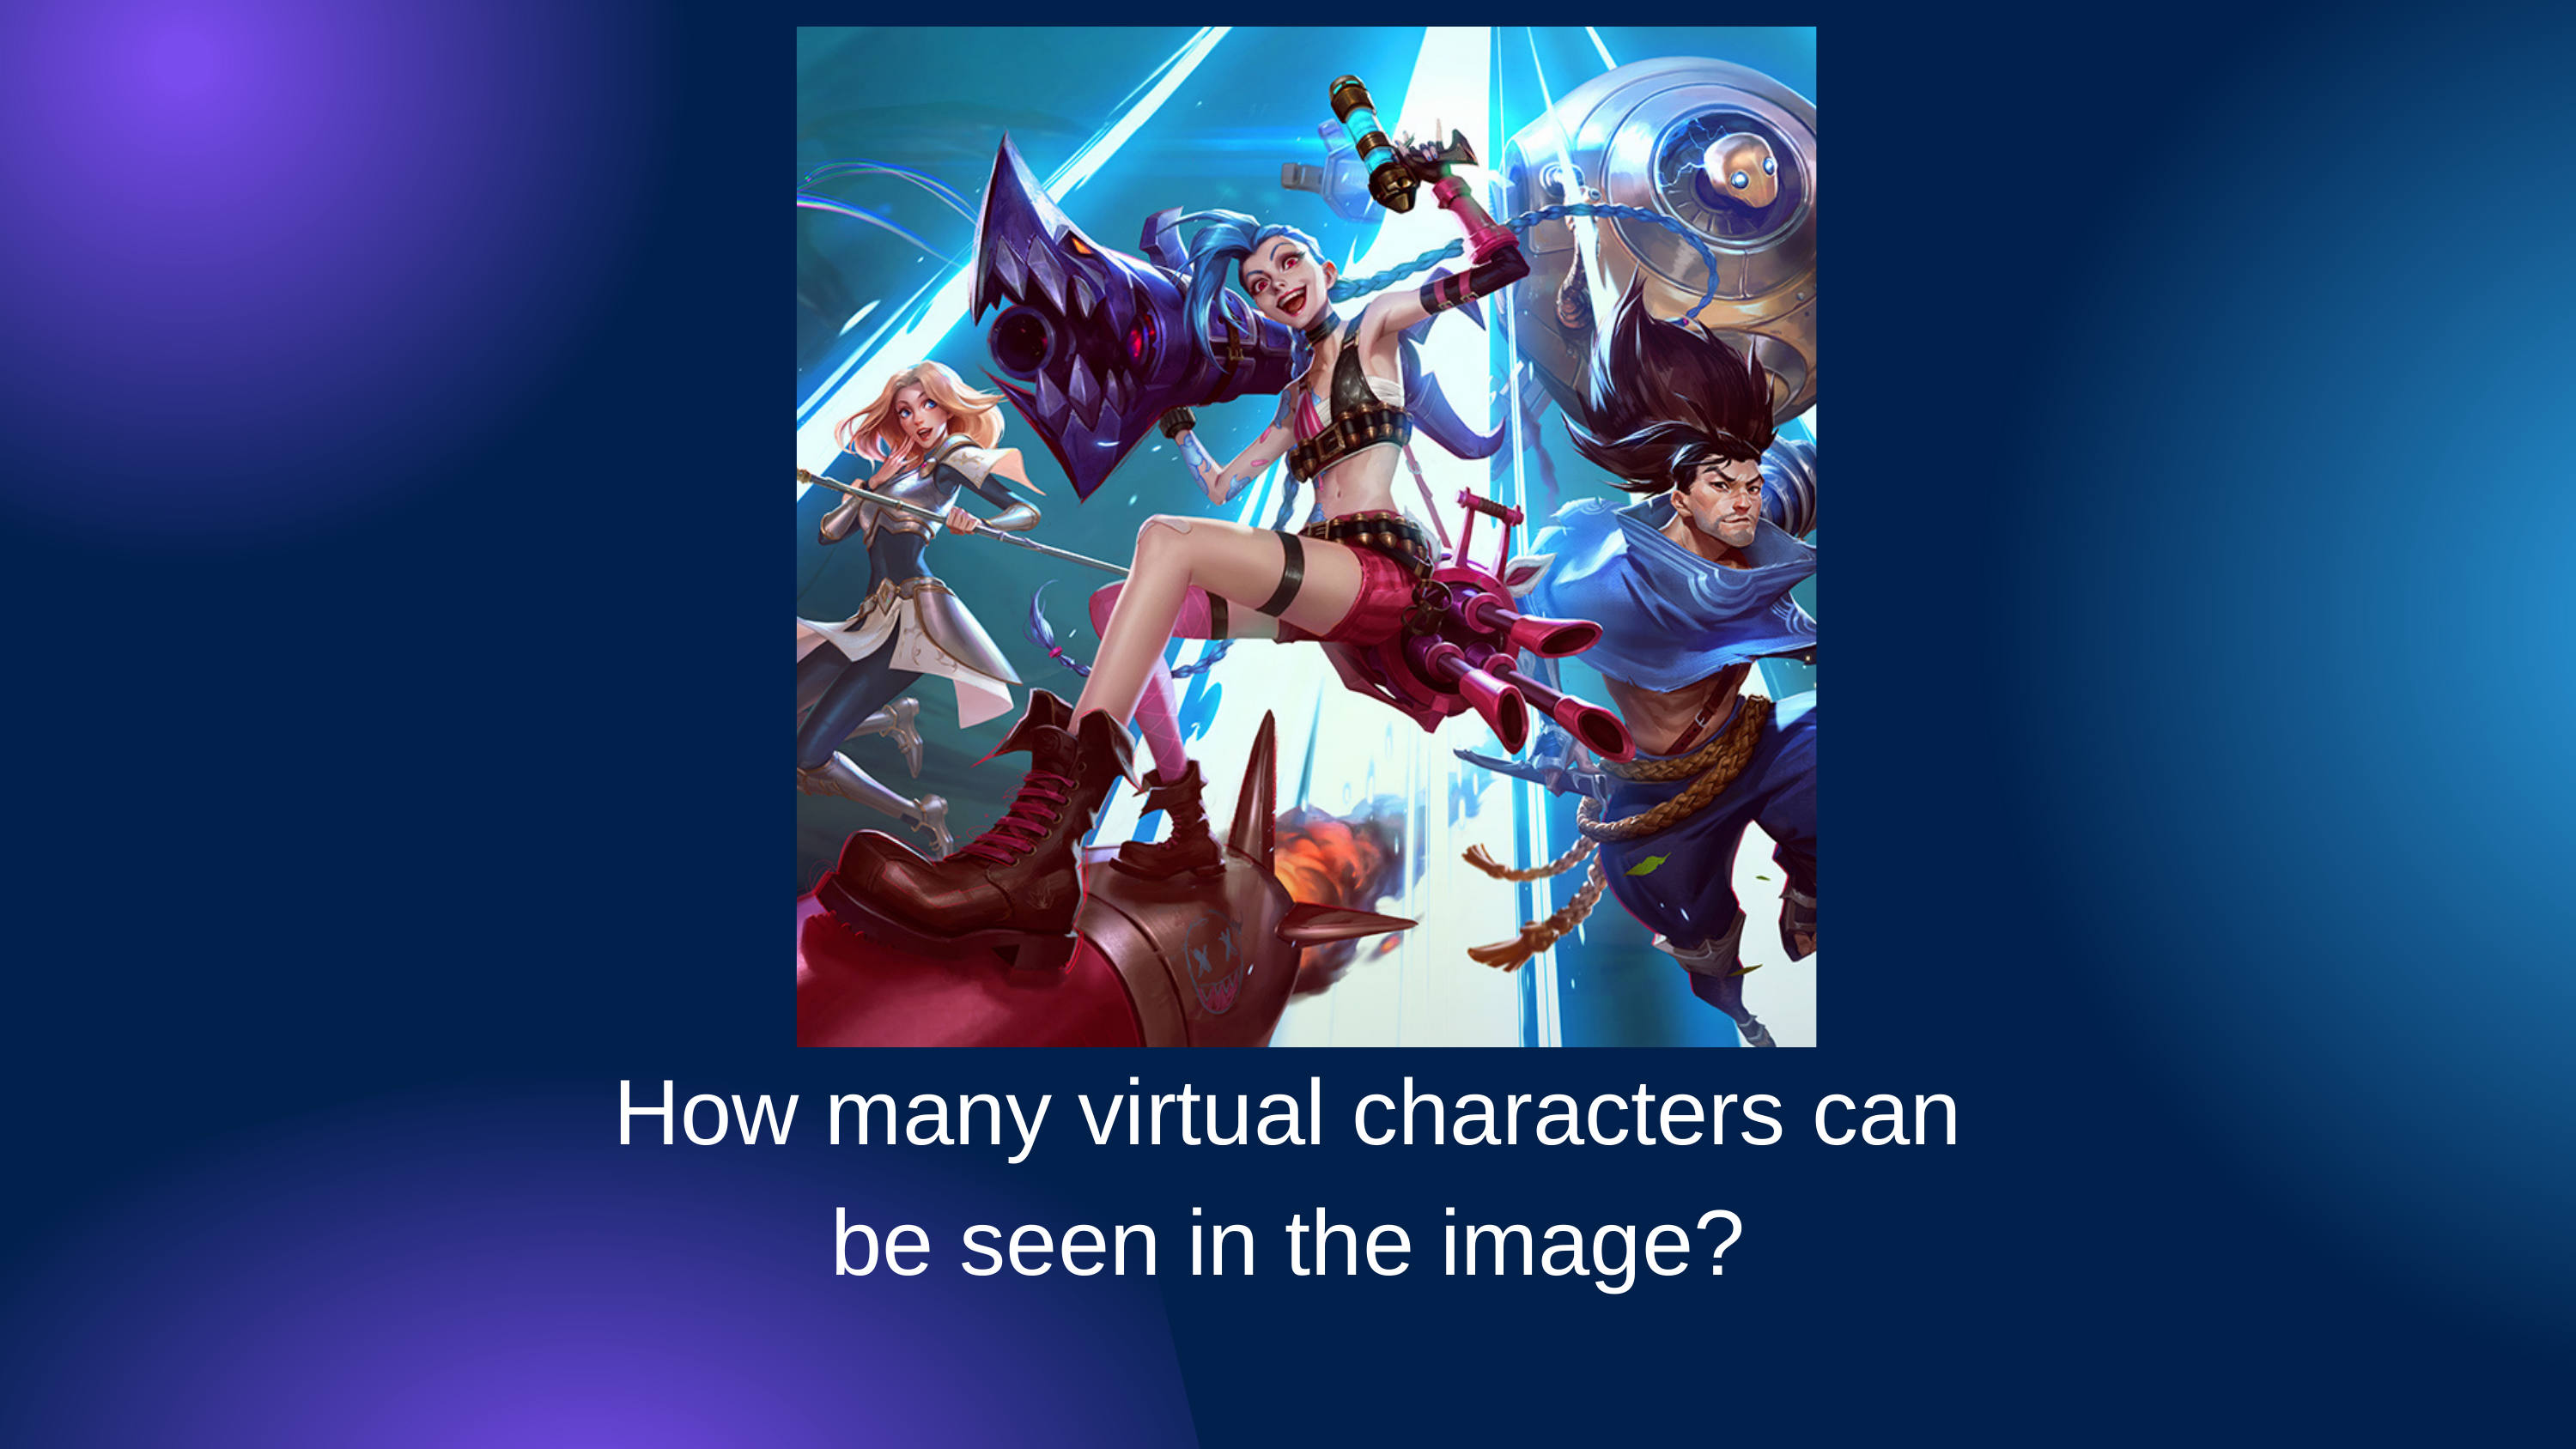

How many virtual characters can be seen in the image?